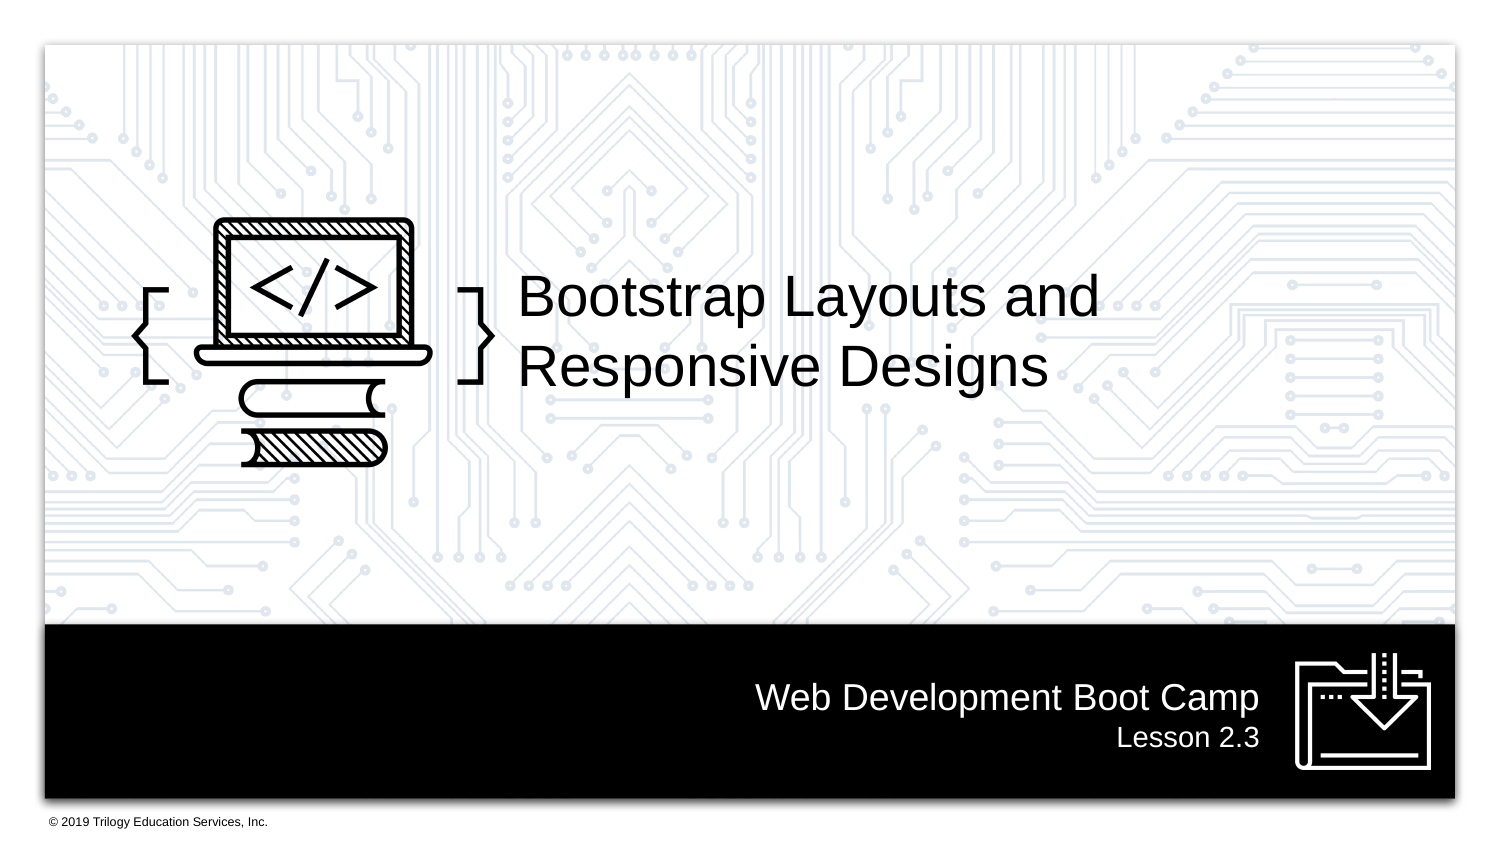

Bootstrap Layouts and Responsive Designs
# Lesson 2.3